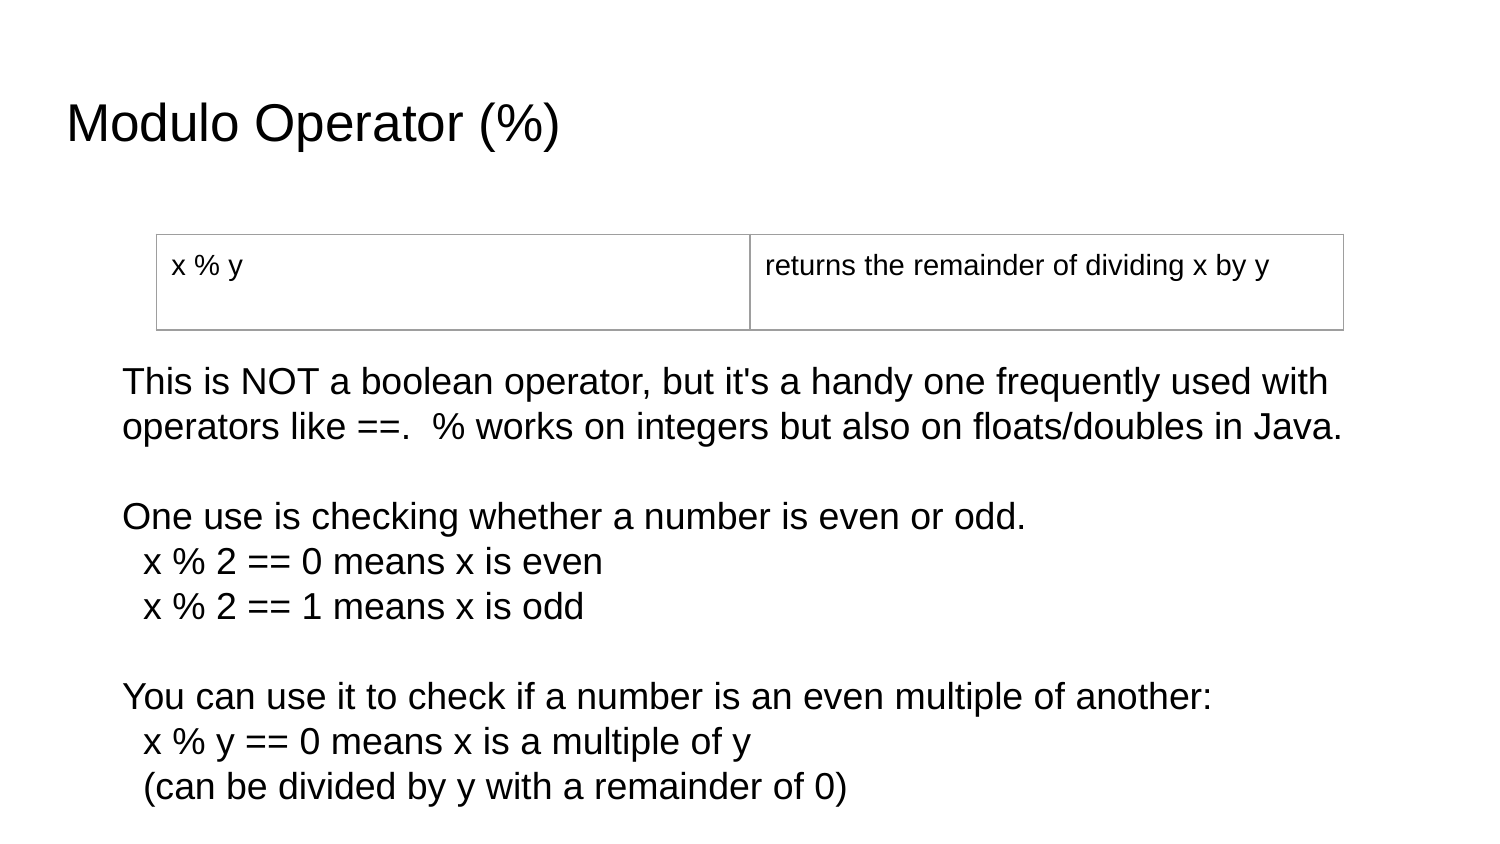

# Modulo Operator (%)
| x % y | returns the remainder of dividing x by y |
| --- | --- |
This is NOT a boolean operator, but it's a handy one frequently used with operators like ==.  % works on integers but also on floats/doubles in Java.

One use is checking whether a number is even or odd.
  x % 2 == 0 means x is even
  x % 2 == 1 means x is odd

You can use it to check if a number is an even multiple of another:
  x % y == 0 means x is a multiple of y
  (can be divided by y with a remainder of 0)